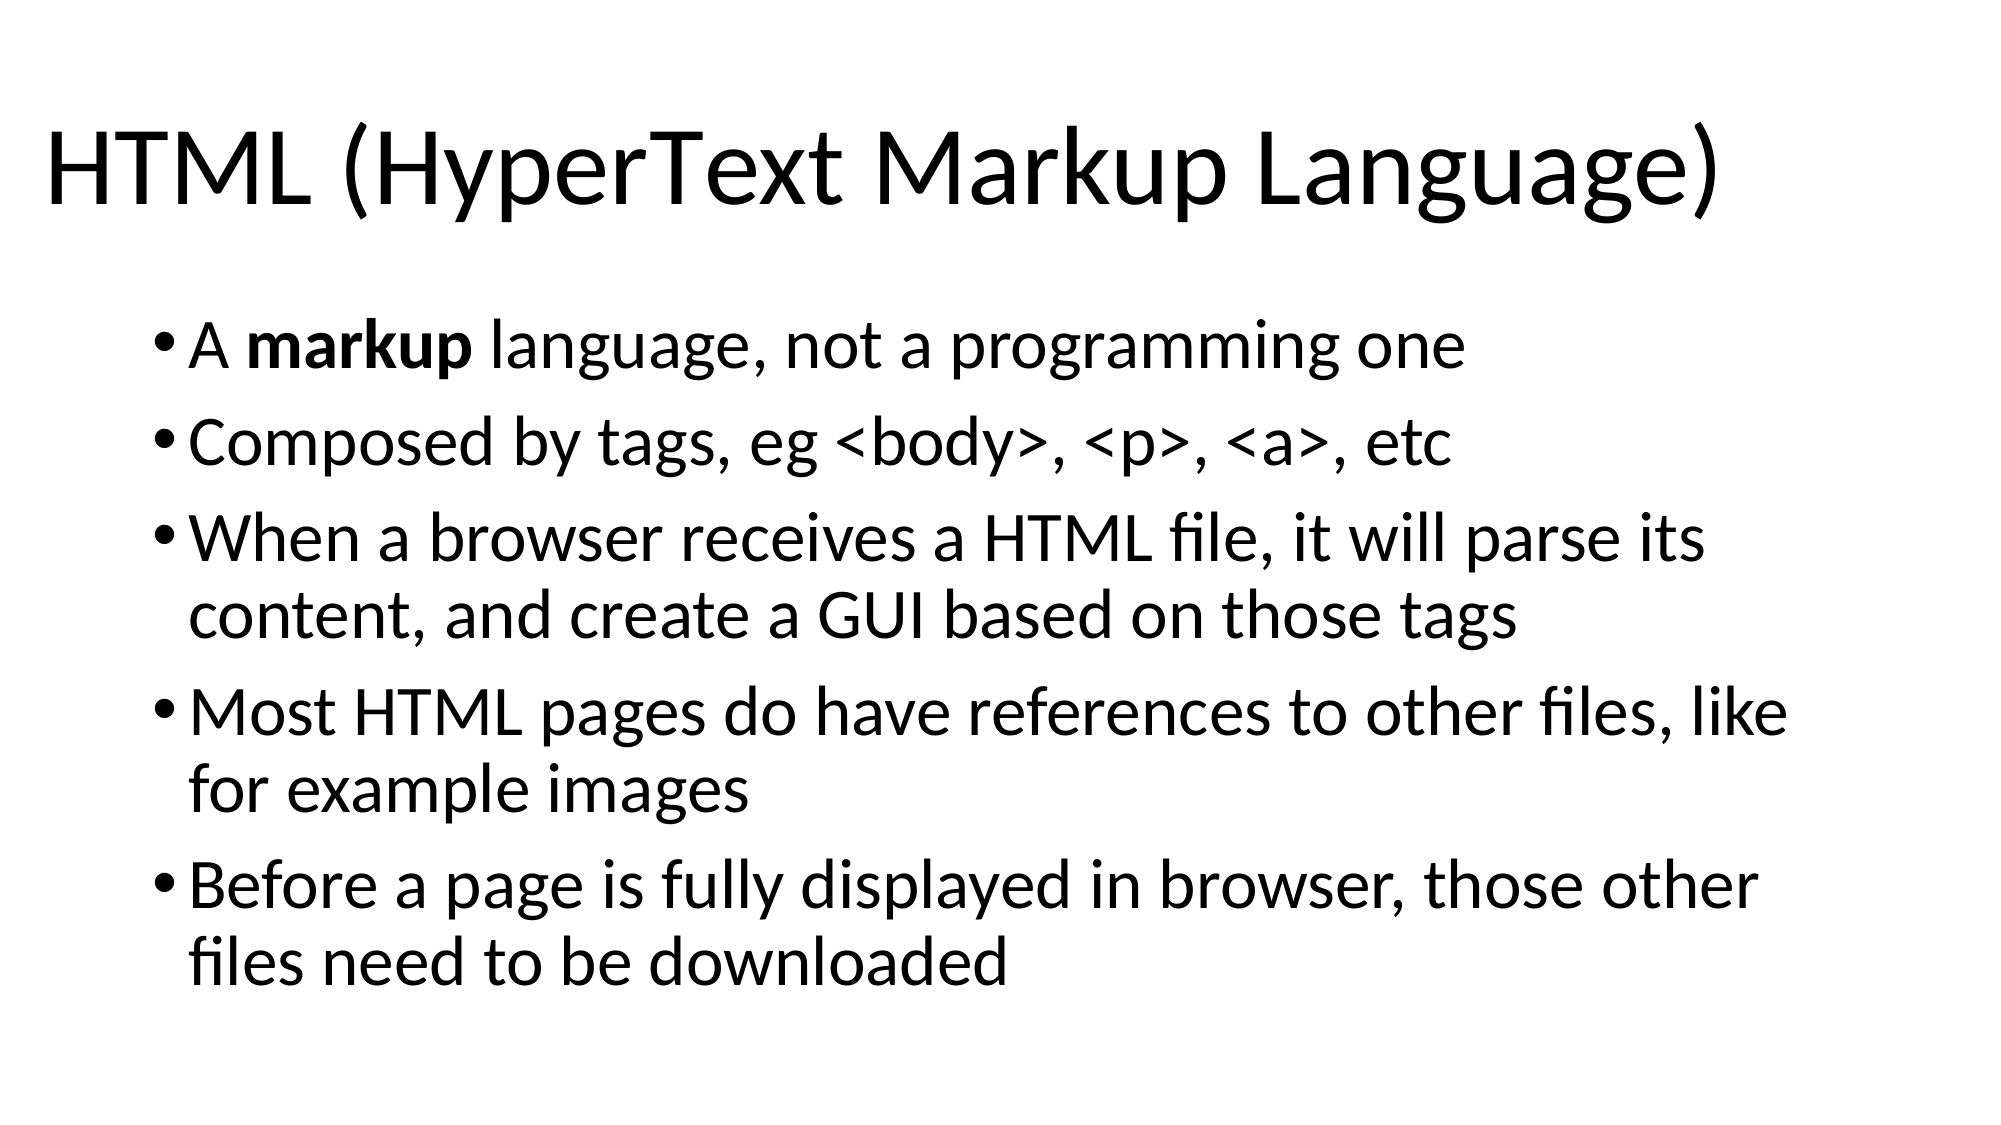

# HTML (HyperText Markup Language)
A markup language, not a programming one
Composed by tags, eg <body>, <p>, <a>, etc
When a browser receives a HTML file, it will parse its content, and create a GUI based on those tags
Most HTML pages do have references to other files, like for example images
Before a page is fully displayed in browser, those other files need to be downloaded